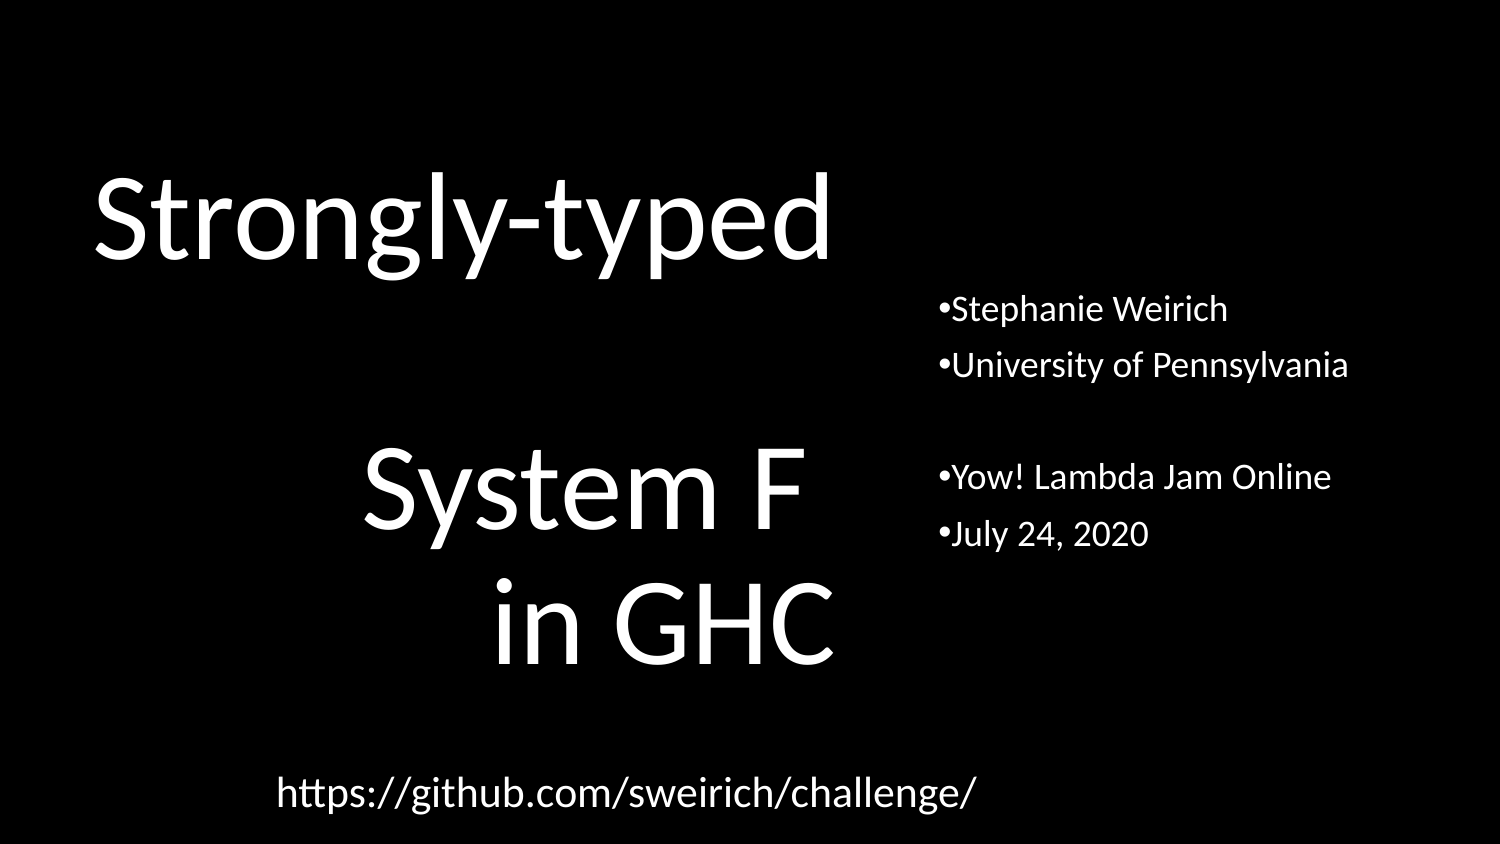

# Strongly-typed System F in GHC
Stephanie Weirich
University of Pennsylvania

Yow! Lambda Jam Online
July 24, 2020
https://github.com/sweirich/challenge/